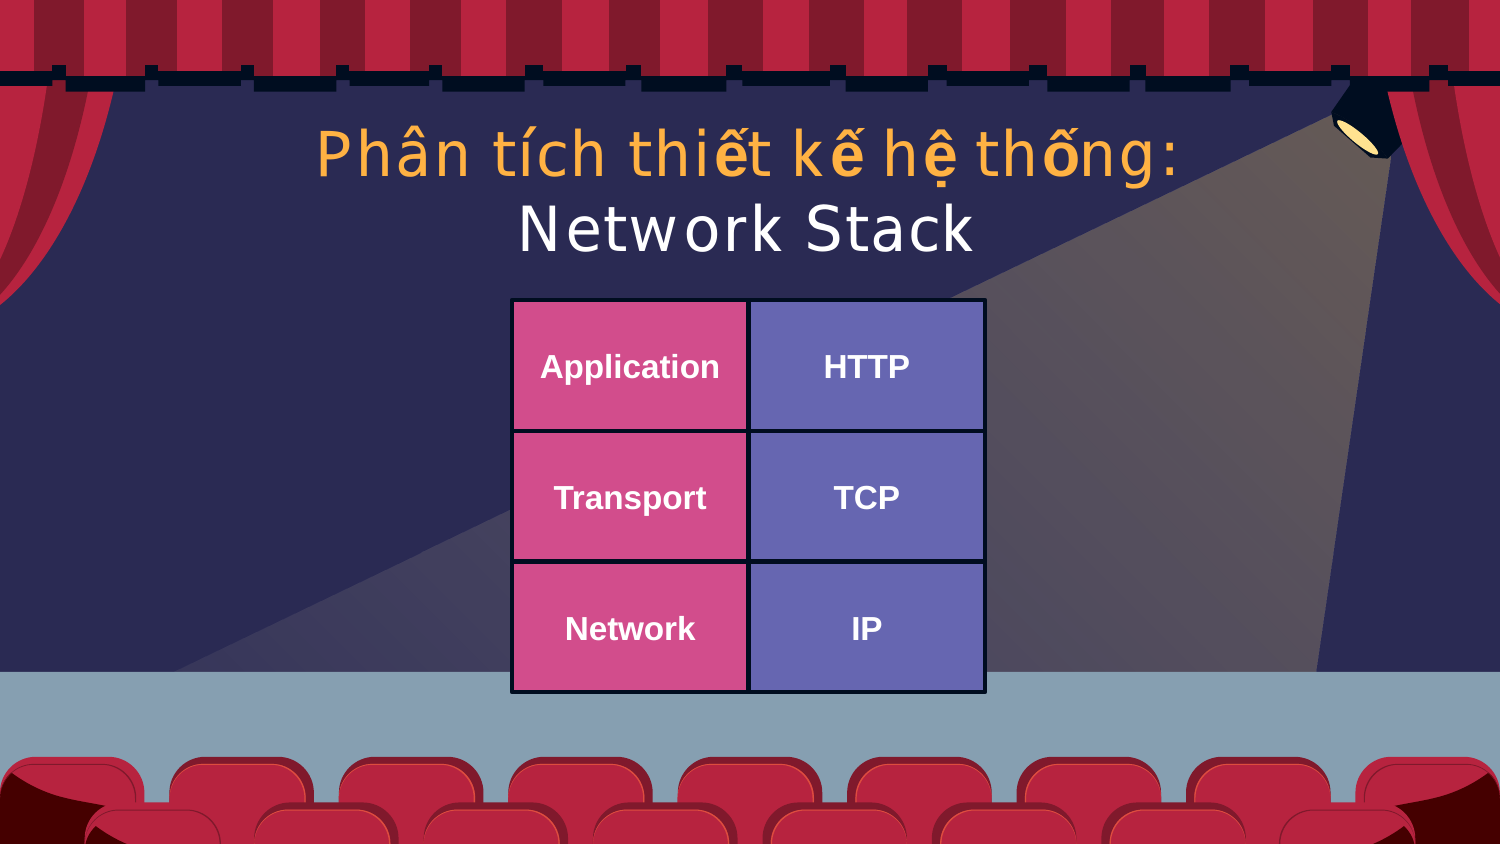

# Phân tích thiết kế hệ thống: Network Stack
Application
HTTP
Transport
TCP
Network
IP